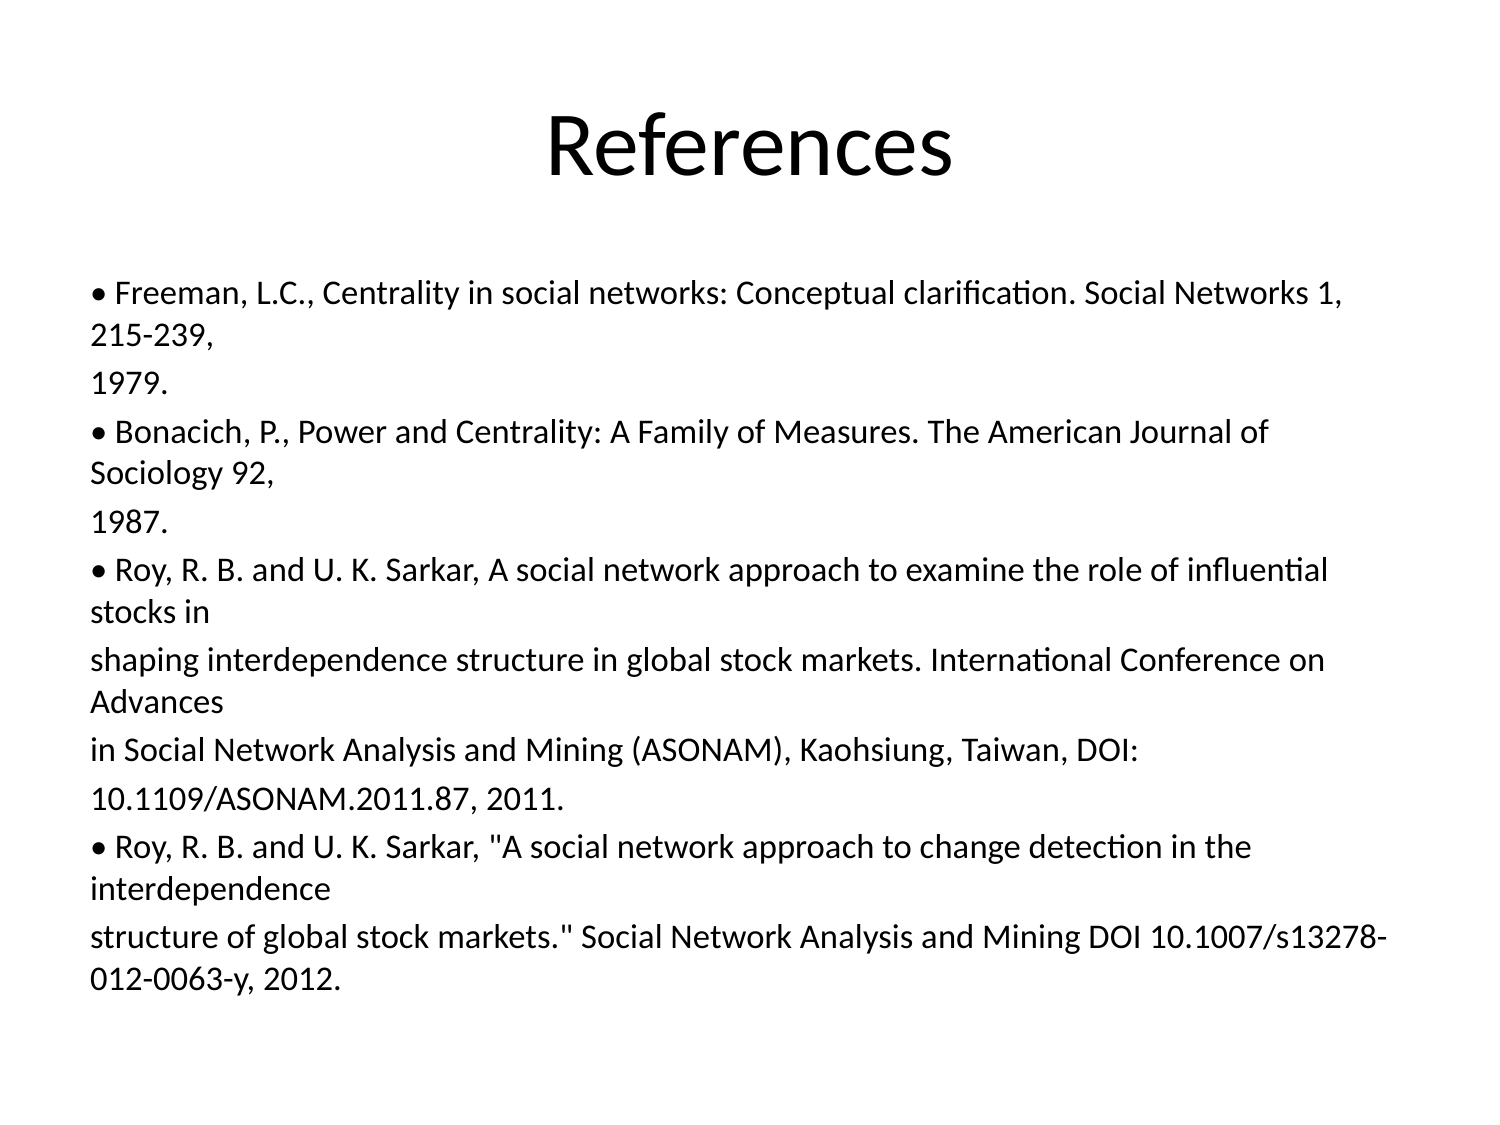

# References
• Freeman, L.C., Centrality in social networks: Conceptual clarification. Social Networks 1, 215-239,
1979.
• Bonacich, P., Power and Centrality: A Family of Measures. The American Journal of Sociology 92,
1987.
• Roy, R. B. and U. K. Sarkar, A social network approach to examine the role of influential stocks in
shaping interdependence structure in global stock markets. International Conference on Advances
in Social Network Analysis and Mining (ASONAM), Kaohsiung, Taiwan, DOI:
10.1109/ASONAM.2011.87, 2011.
• Roy, R. B. and U. K. Sarkar, "A social network approach to change detection in the interdependence
structure of global stock markets." Social Network Analysis and Mining DOI 10.1007/s13278-012-0063-y, 2012.